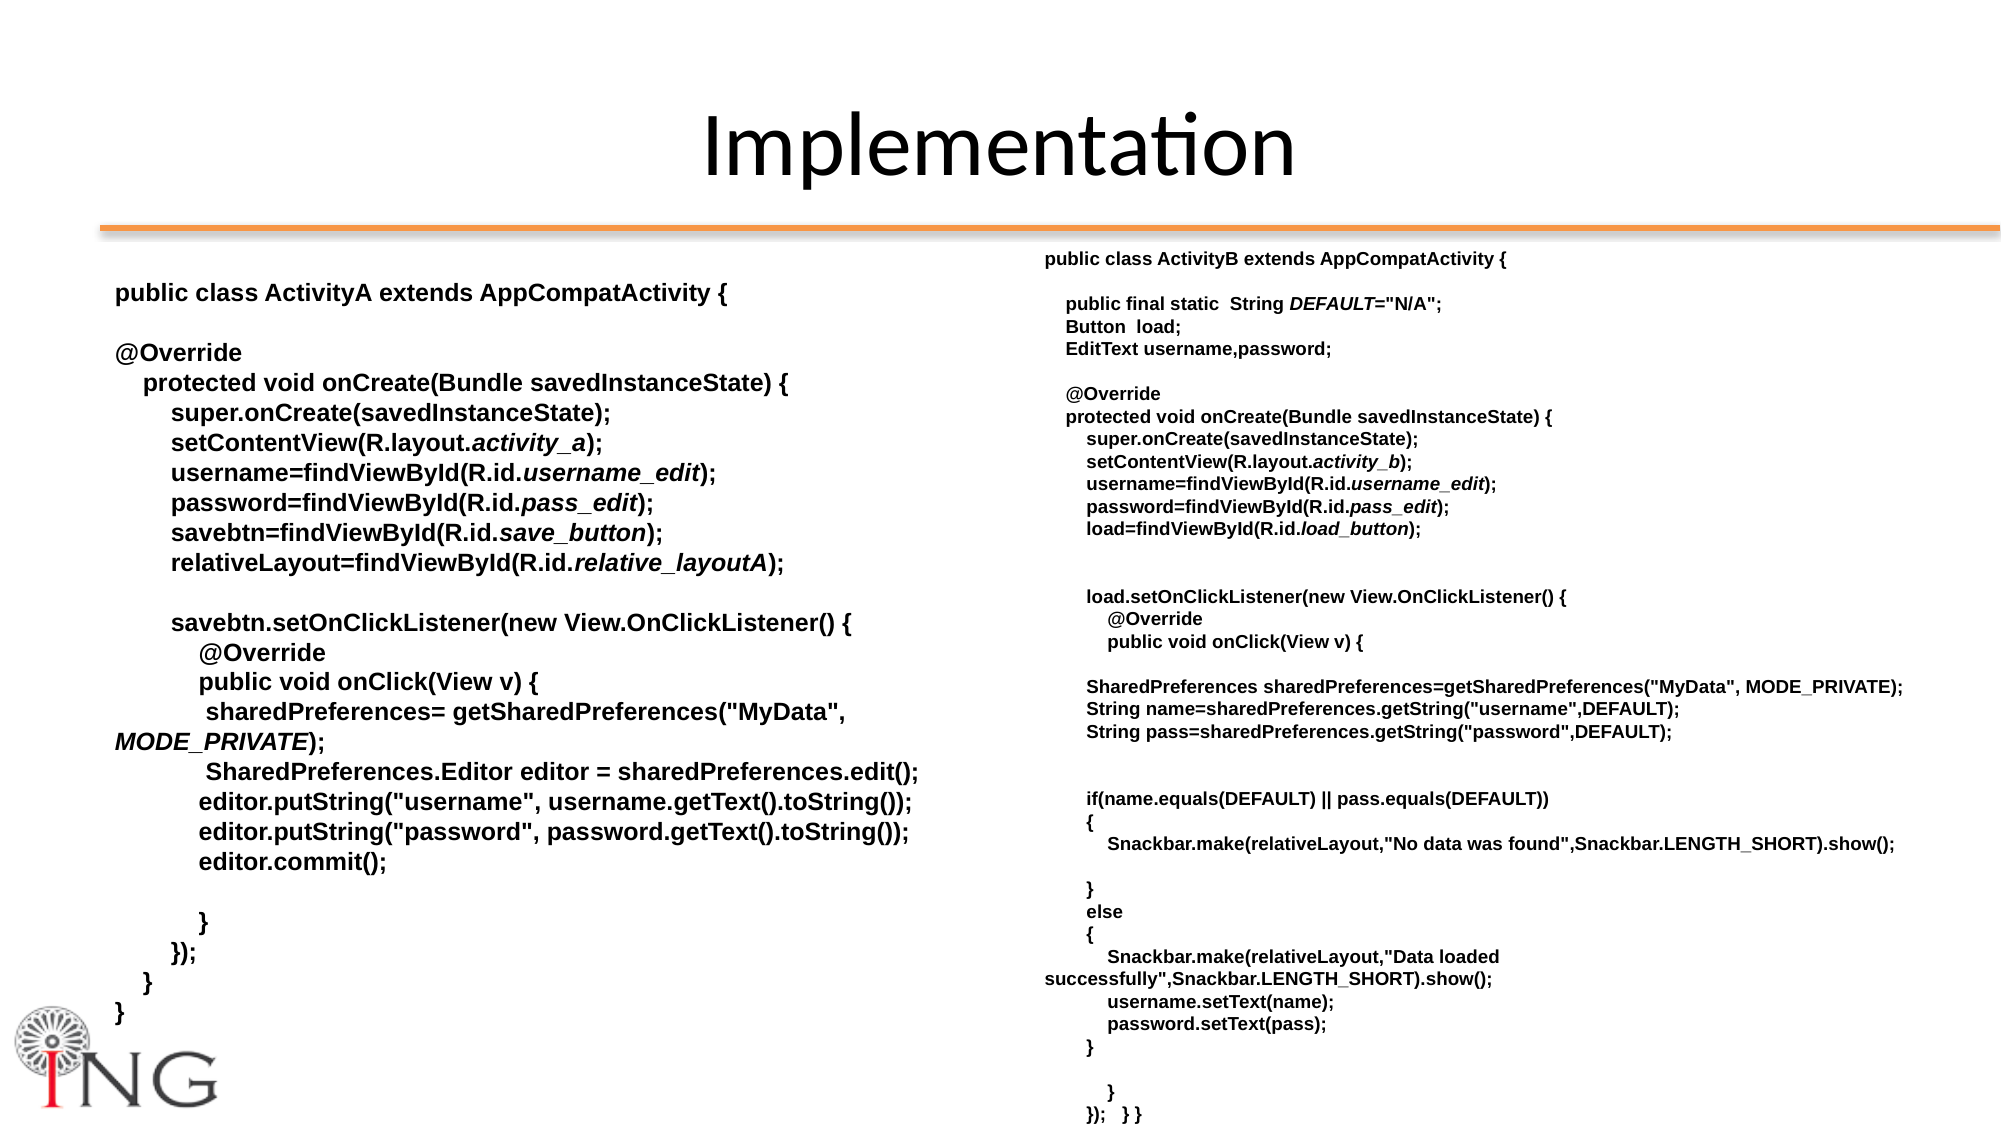

# Implementation
public class ActivityB extends AppCompatActivity {
    public final static  String DEFAULT="N/A";
    Button  load;
    EditText username,password;
    @Override
    protected void onCreate(Bundle savedInstanceState) {
        super.onCreate(savedInstanceState);
        setContentView(R.layout.activity_b);
        username=findViewById(R.id.username_edit);
        password=findViewById(R.id.pass_edit);
        load=findViewById(R.id.load_button);
        load.setOnClickListener(new View.OnClickListener() {
            @Override
            public void onClick(View v) {

        SharedPreferences sharedPreferences=getSharedPreferences("MyData", MODE_PRIVATE);
        String name=sharedPreferences.getString("username",DEFAULT);
        String pass=sharedPreferences.getString("password",DEFAULT);
        if(name.equals(DEFAULT) || pass.equals(DEFAULT))
        {
            Snackbar.make(relativeLayout,"No data was found",Snackbar.LENGTH_SHORT).show();
        }
        else
        {
            Snackbar.make(relativeLayout,"Data loaded successfully",Snackbar.LENGTH_SHORT).show();
            username.setText(name);
            password.setText(pass);
        }
            }
        });   } }
public class ActivityA extends AppCompatActivity {
@Override
    protected void onCreate(Bundle savedInstanceState) {
        super.onCreate(savedInstanceState);
        setContentView(R.layout.activity_a);
        username=findViewById(R.id.username_edit);
        password=findViewById(R.id.pass_edit);
        savebtn=findViewById(R.id.save_button);
        relativeLayout=findViewById(R.id.relative_layoutA);
        savebtn.setOnClickListener(new View.OnClickListener() {
            @Override
            public void onClick(View v) {
             sharedPreferences= getSharedPreferences("MyData", MODE_PRIVATE);
             SharedPreferences.Editor editor = sharedPreferences.edit();
            editor.putString("username", username.getText().toString());
            editor.putString("password", password.getText().toString());
            editor.commit();
            }
        });
    }
}